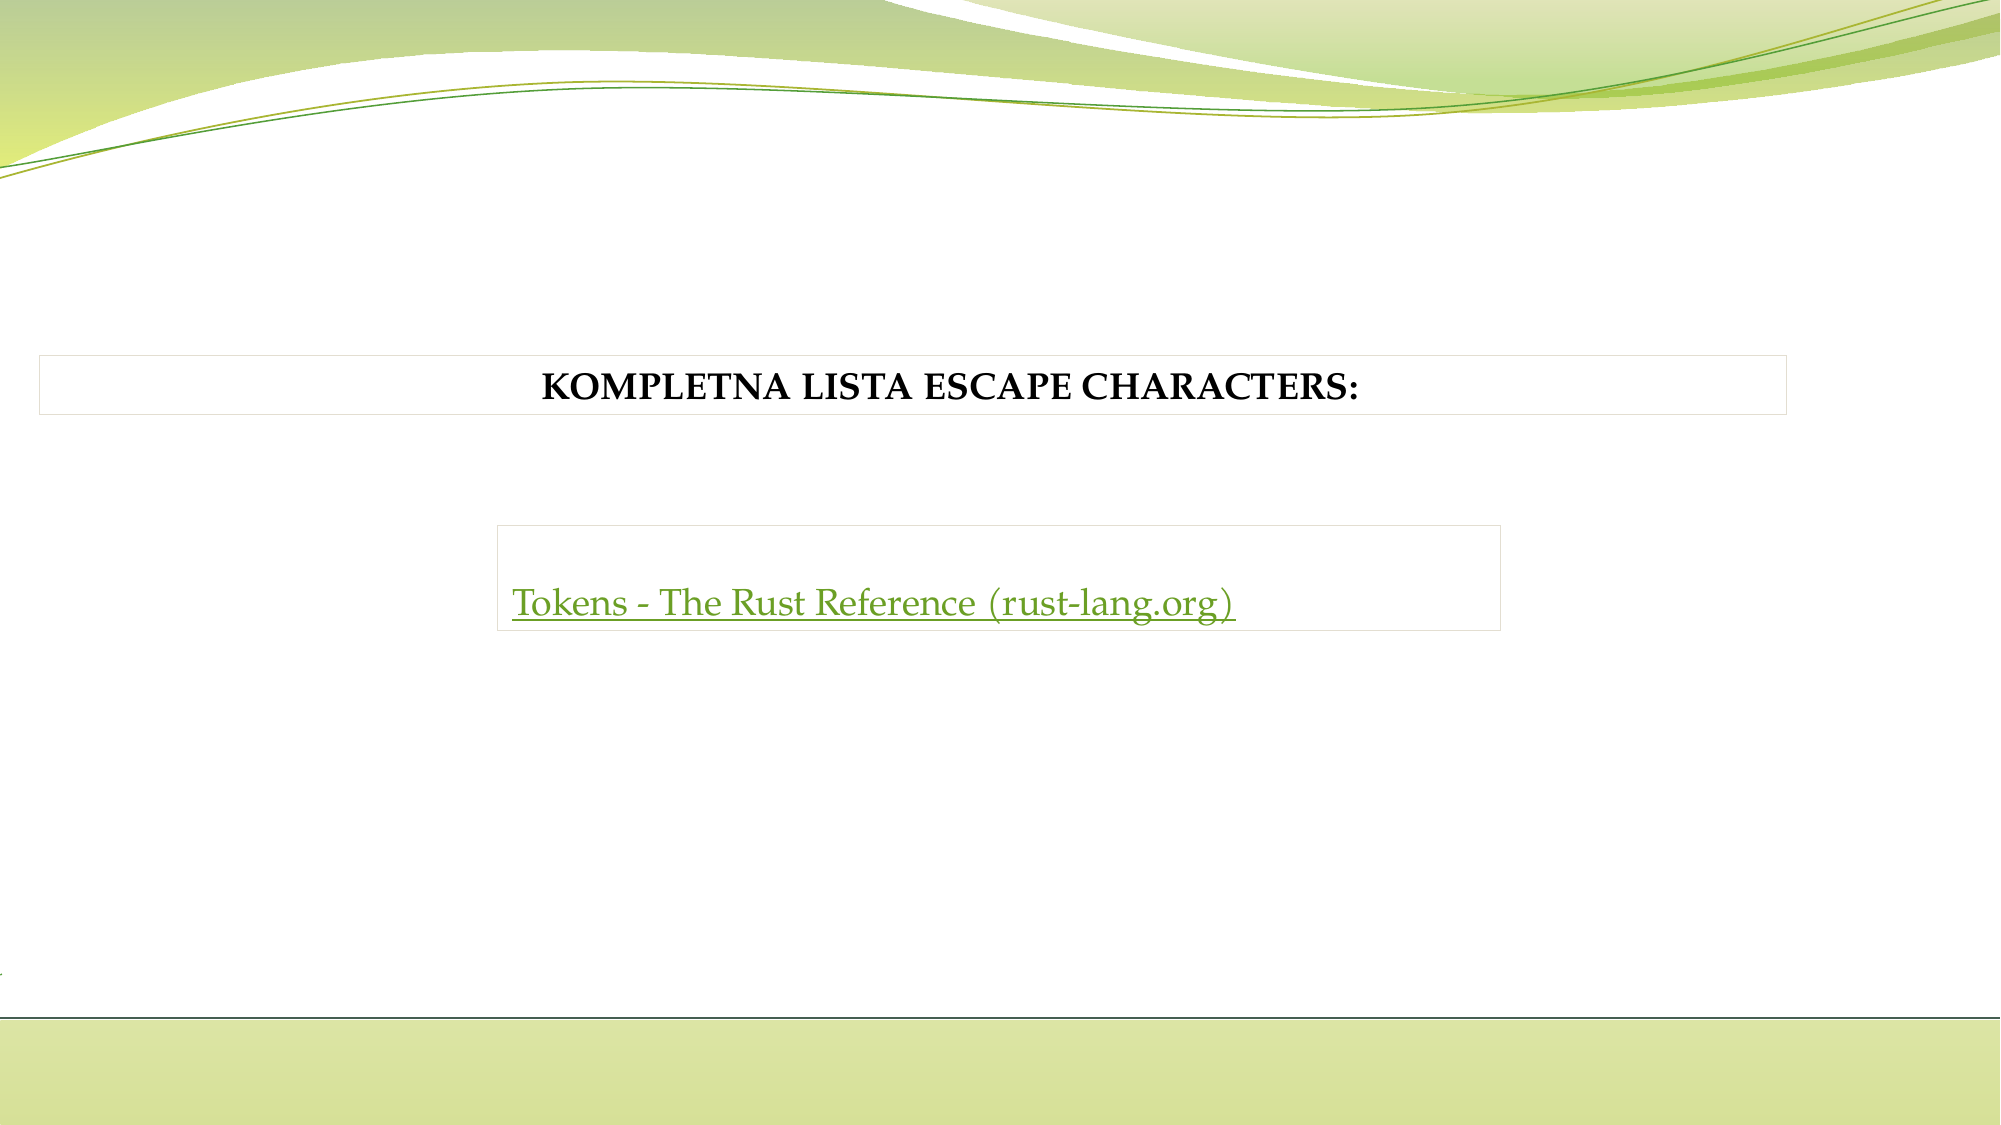

KOMPLETNA LISTA ESCAPE CHARACTERS:

Tokens - The Rust Reference (rust-lang.org)